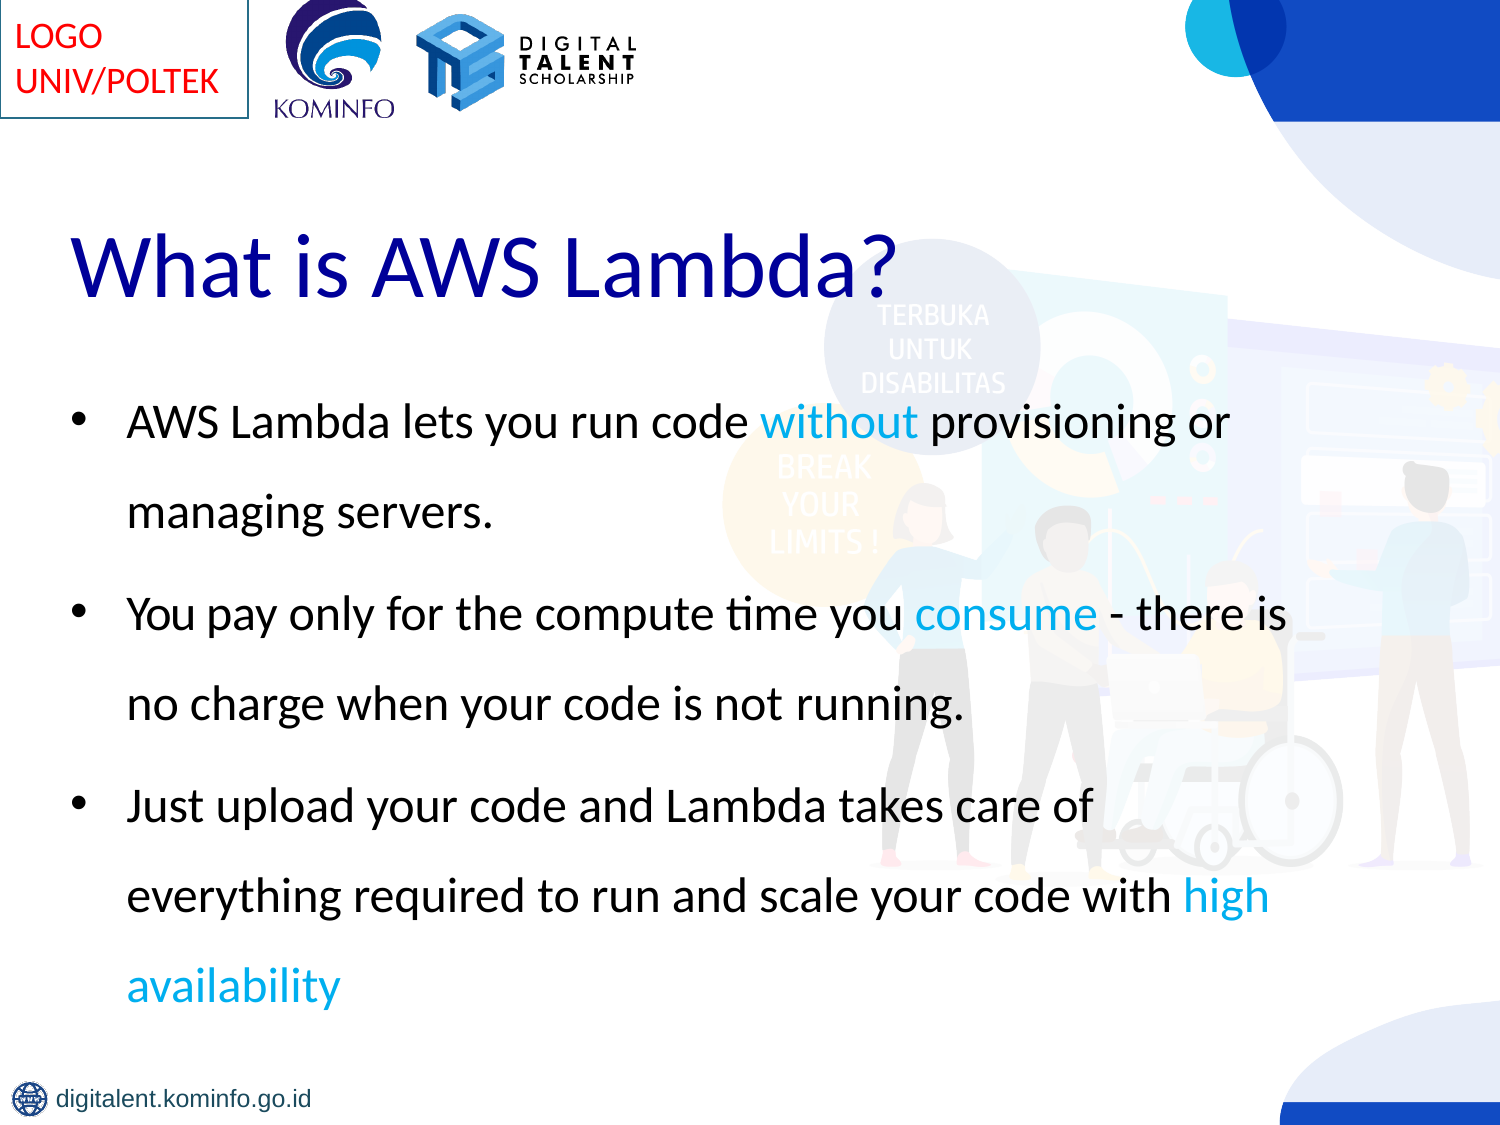

# What is AWS Lambda?
AWS Lambda lets you run code without provisioning or  managing servers.
You pay only for the compute time you consume - there is  no charge when your code is not running.
Just upload your code and Lambda takes care of  everything required to run and scale your code with high  availability